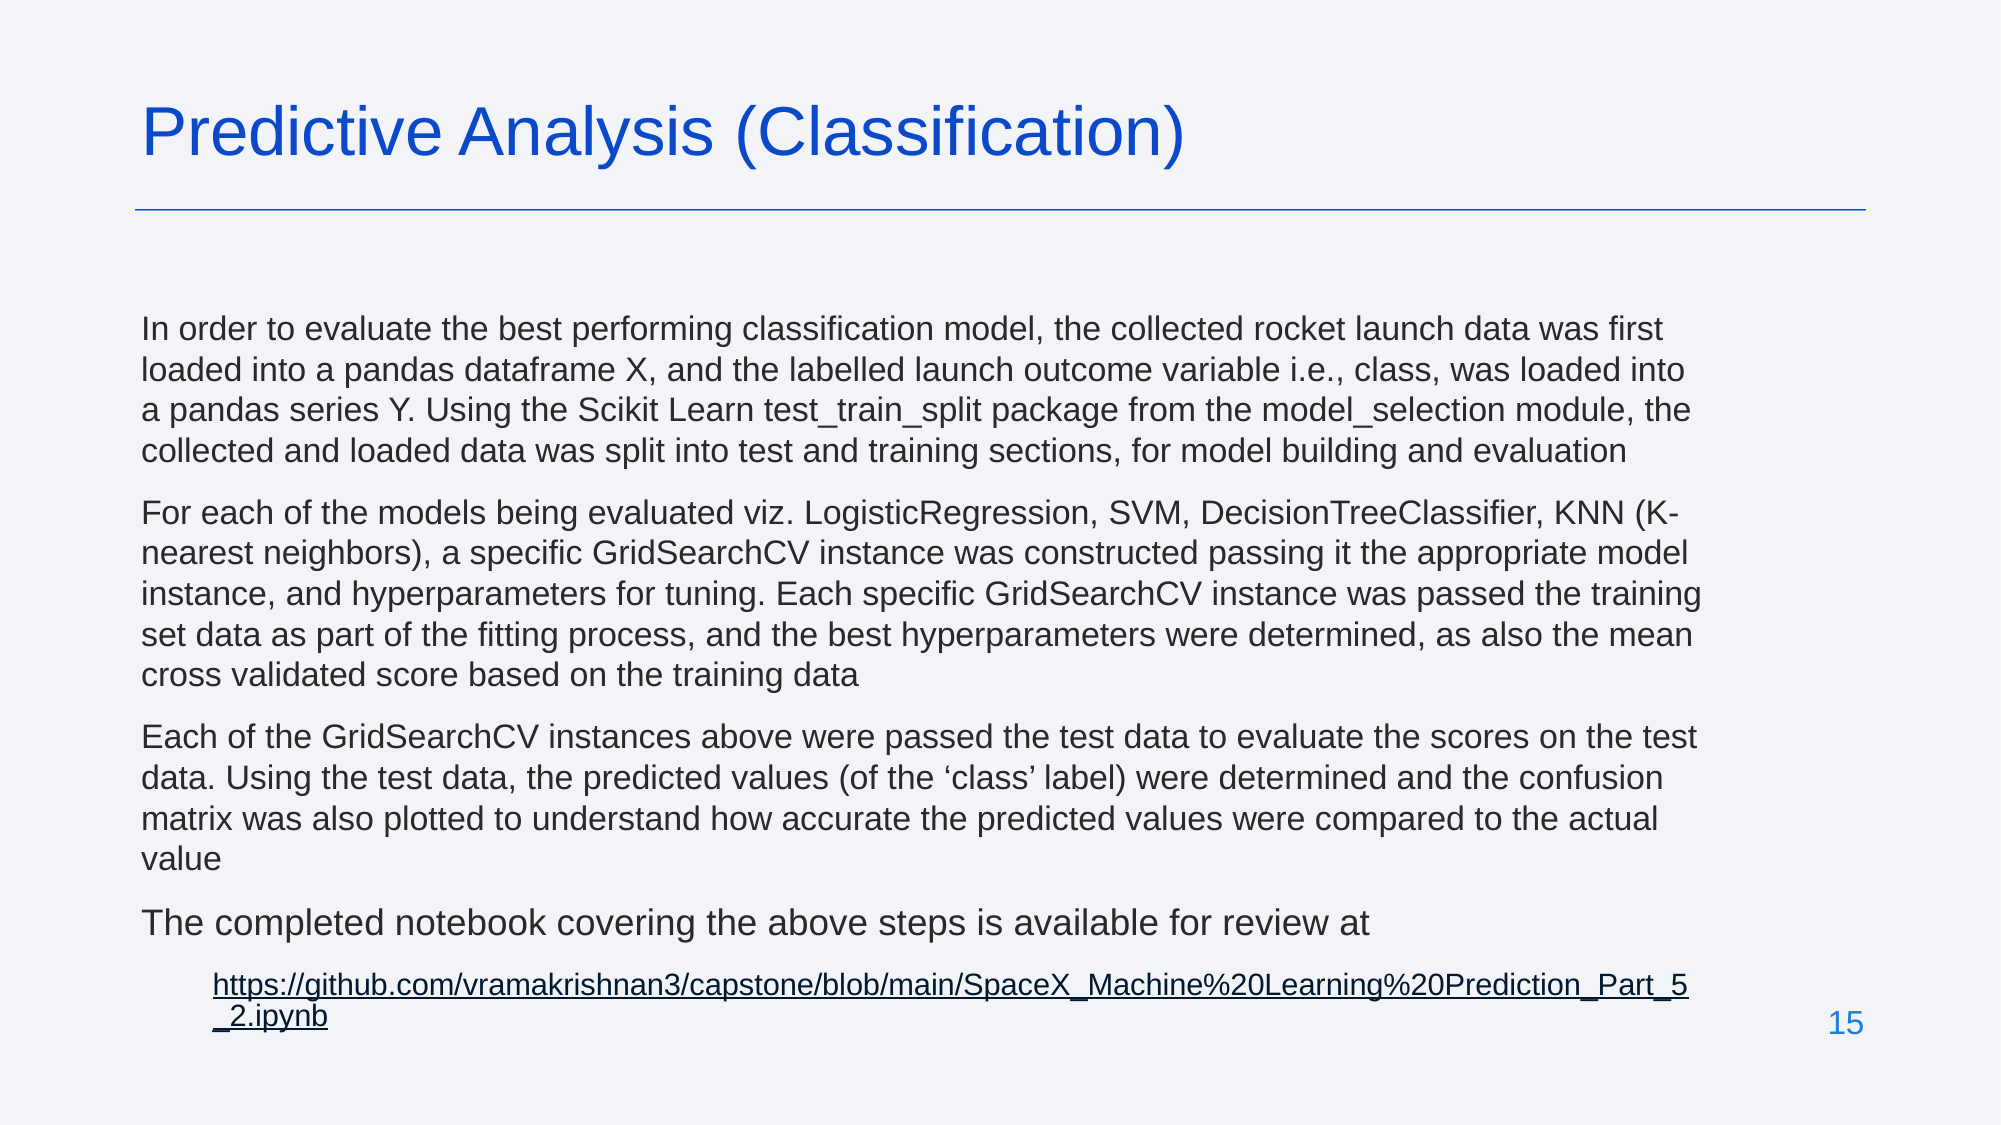

Predictive Analysis (Classification)
In order to evaluate the best performing classification model, the collected rocket launch data was first loaded into a pandas dataframe X, and the labelled launch outcome variable i.e., class, was loaded into a pandas series Y. Using the Scikit Learn test_train_split package from the model_selection module, the collected and loaded data was split into test and training sections, for model building and evaluation
For each of the models being evaluated viz. LogisticRegression, SVM, DecisionTreeClassifier, KNN (K-nearest neighbors), a specific GridSearchCV instance was constructed passing it the appropriate model instance, and hyperparameters for tuning. Each specific GridSearchCV instance was passed the training set data as part of the fitting process, and the best hyperparameters were determined, as also the mean cross validated score based on the training data
Each of the GridSearchCV instances above were passed the test data to evaluate the scores on the test data. Using the test data, the predicted values (of the ‘class’ label) were determined and the confusion matrix was also plotted to understand how accurate the predicted values were compared to the actual value
The completed notebook covering the above steps is available for review at
https://github.com/vramakrishnan3/capstone/blob/main/SpaceX_Machine%20Learning%20Prediction_Part_5_2.ipynb

15